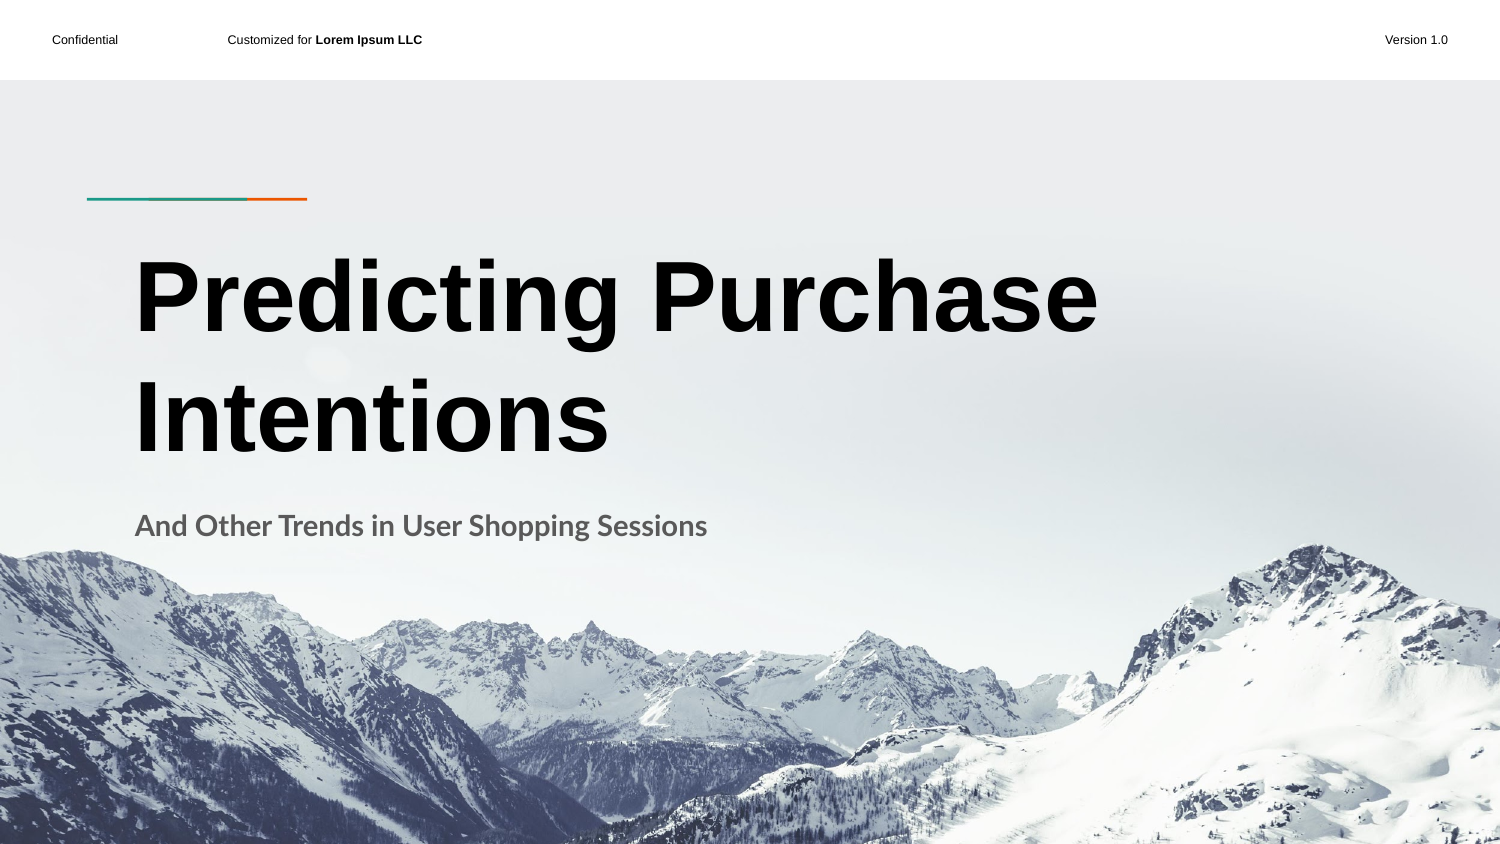

# Predicting Purchase Intentions
And Other Trends in User Shopping Sessions